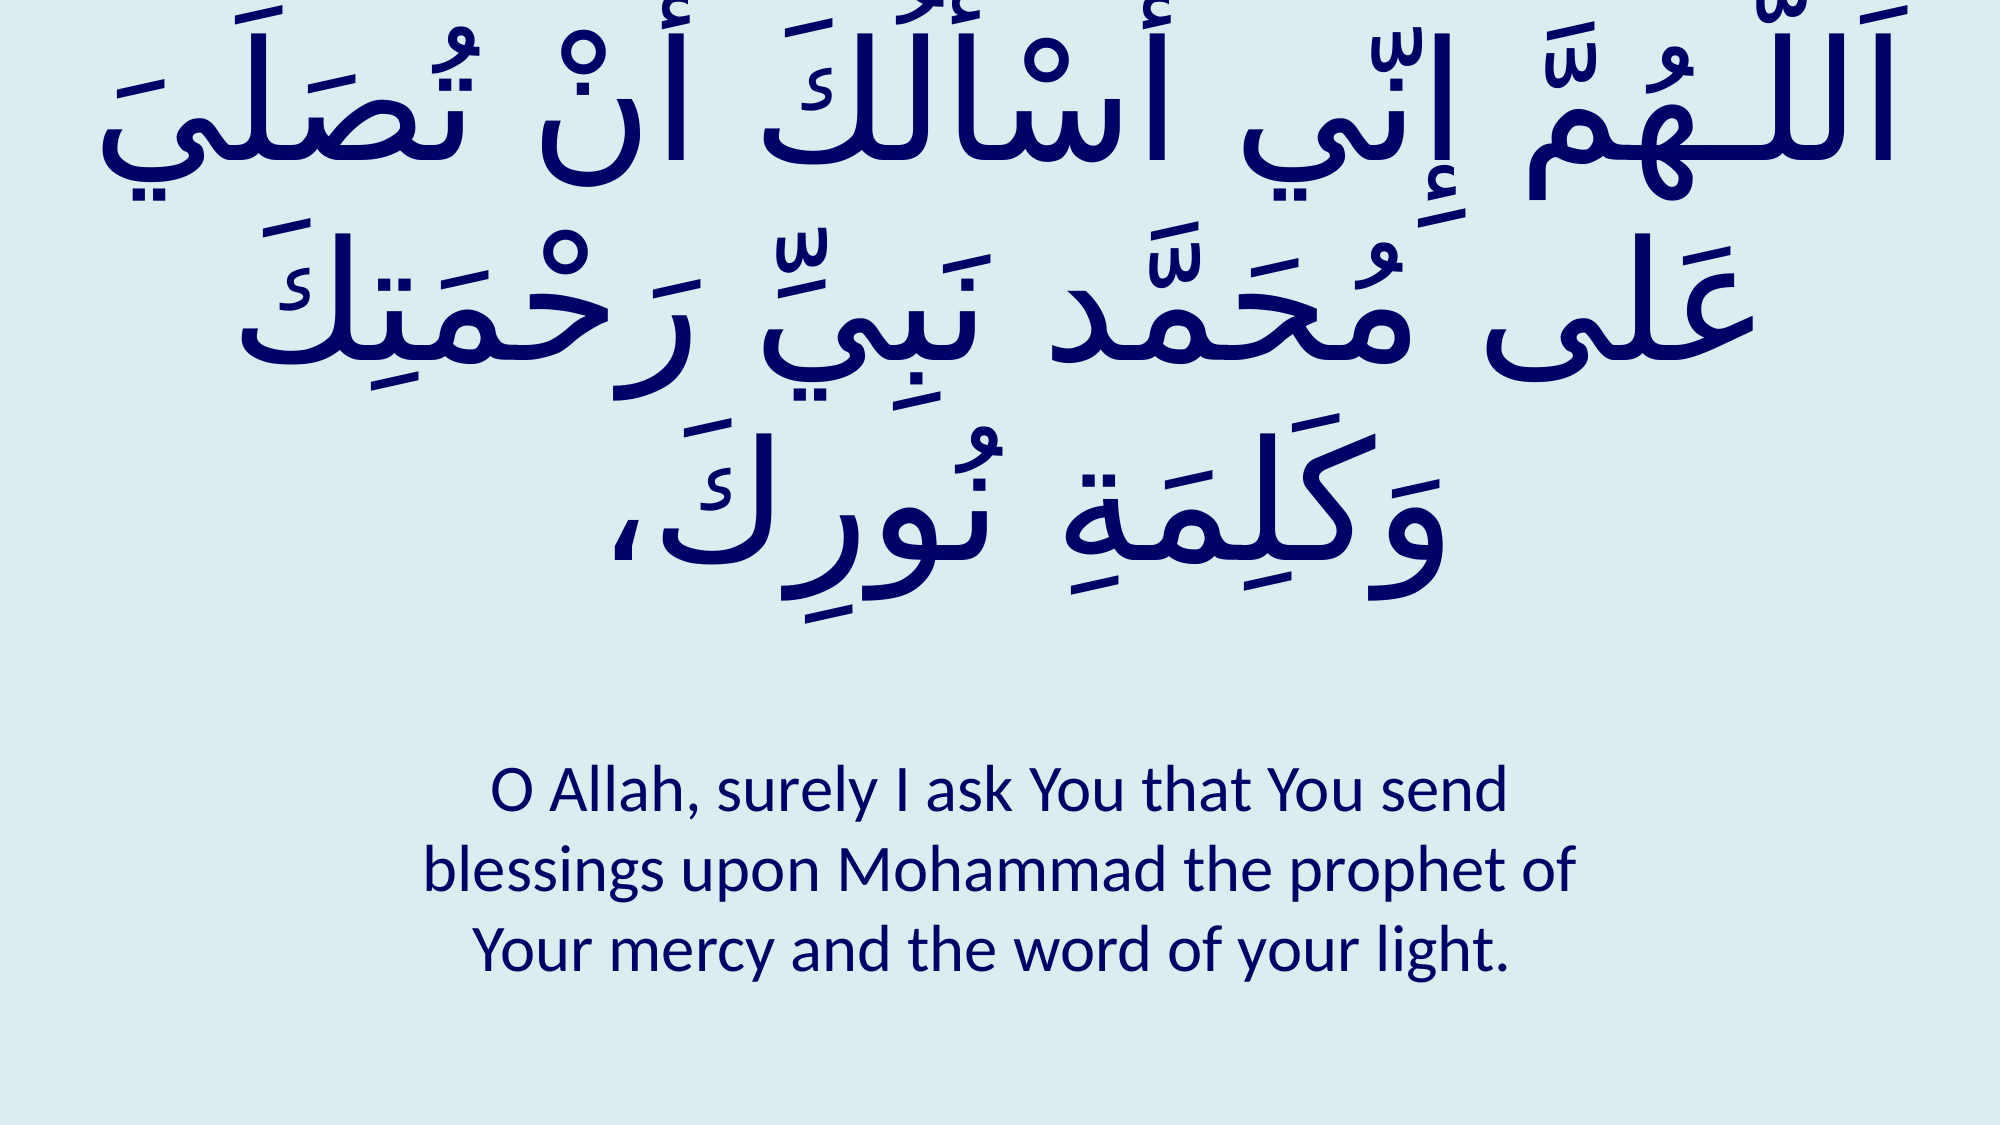

# اَللّـهُمَّ إِنّي أَسْأَلُكَ أَنْ تُصَلِّيَ عَلى مُحَمَّد نَبِيِّ رَحْمَتِكَ وَكَلِمَةِ نُورِكَ،
O Allah, surely I ask You that You send blessings upon Mohammad the prophet of Your mercy and the word of your light.